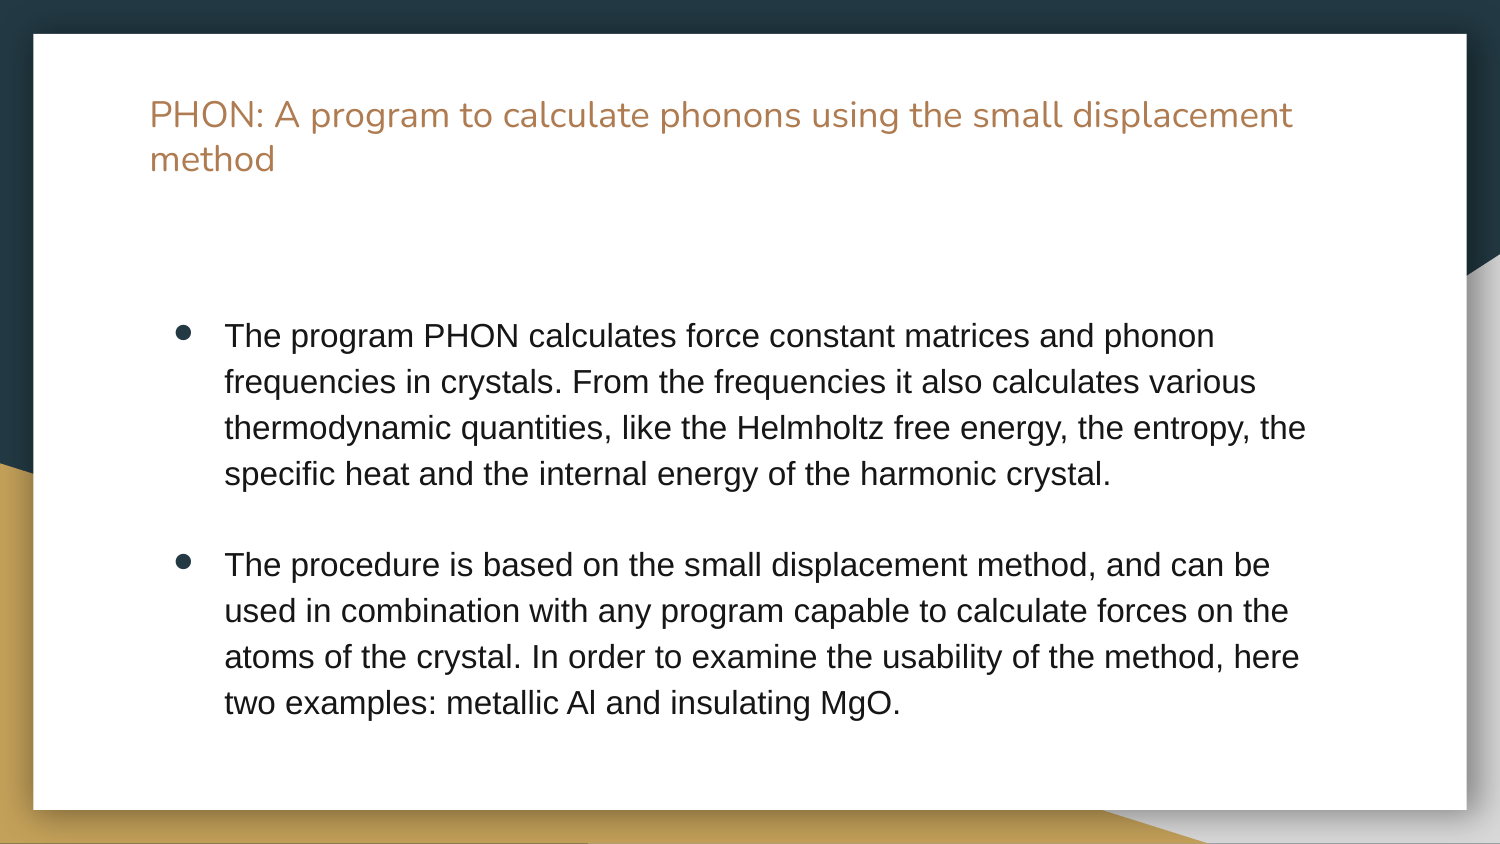

# PHON: A program to calculate phonons using the small displacement method
The program PHON calculates force constant matrices and phonon frequencies in crystals. From the frequencies it also calculates various thermodynamic quantities, like the Helmholtz free energy, the entropy, the specific heat and the internal energy of the harmonic crystal.

The procedure is based on the small displacement method, and can be used in combination with any program capable to calculate forces on the atoms of the crystal. In order to examine the usability of the method, here two examples: metallic Al and insulating MgO.